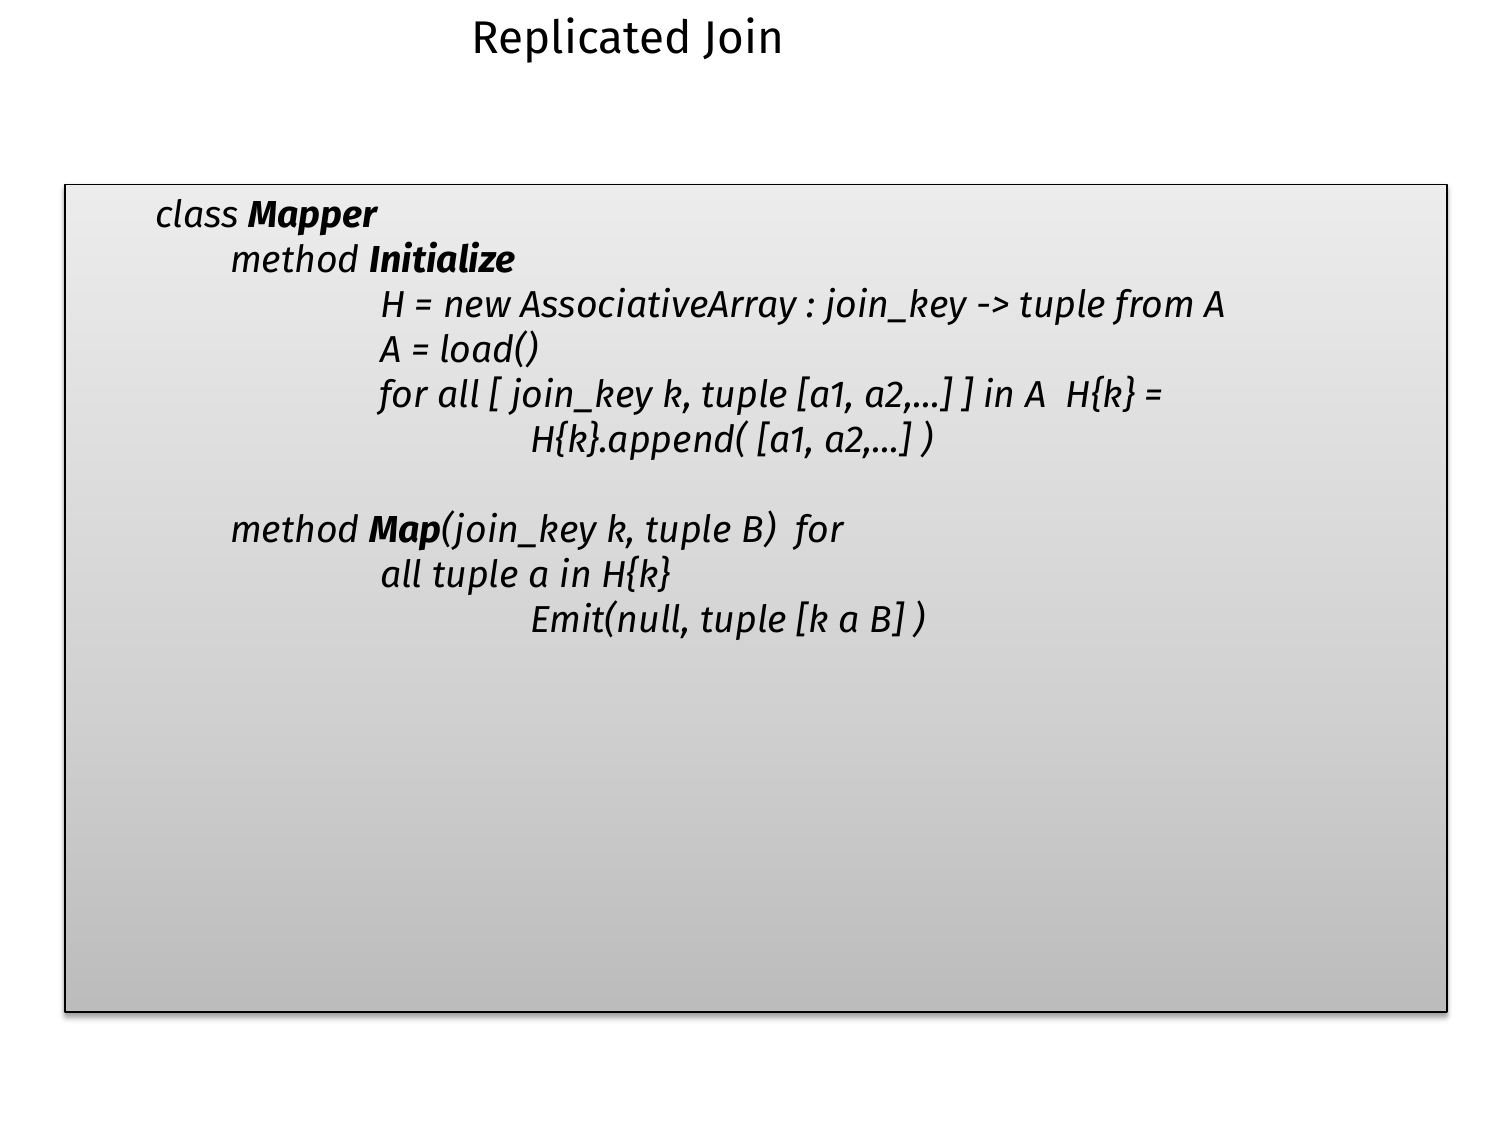

# Replicated Join

class Mapper
method Initialize
H = new AssociativeArray : join_key -> tuple from A
A = load()
for all [ join_key k, tuple [a1, a2,...] ] in A  H{k} = H{k}.append( [a1, a2,...] )

method Map(join_key k, tuple B)  for all tuple a in H{k}
Emit(null, tuple [k a B] )